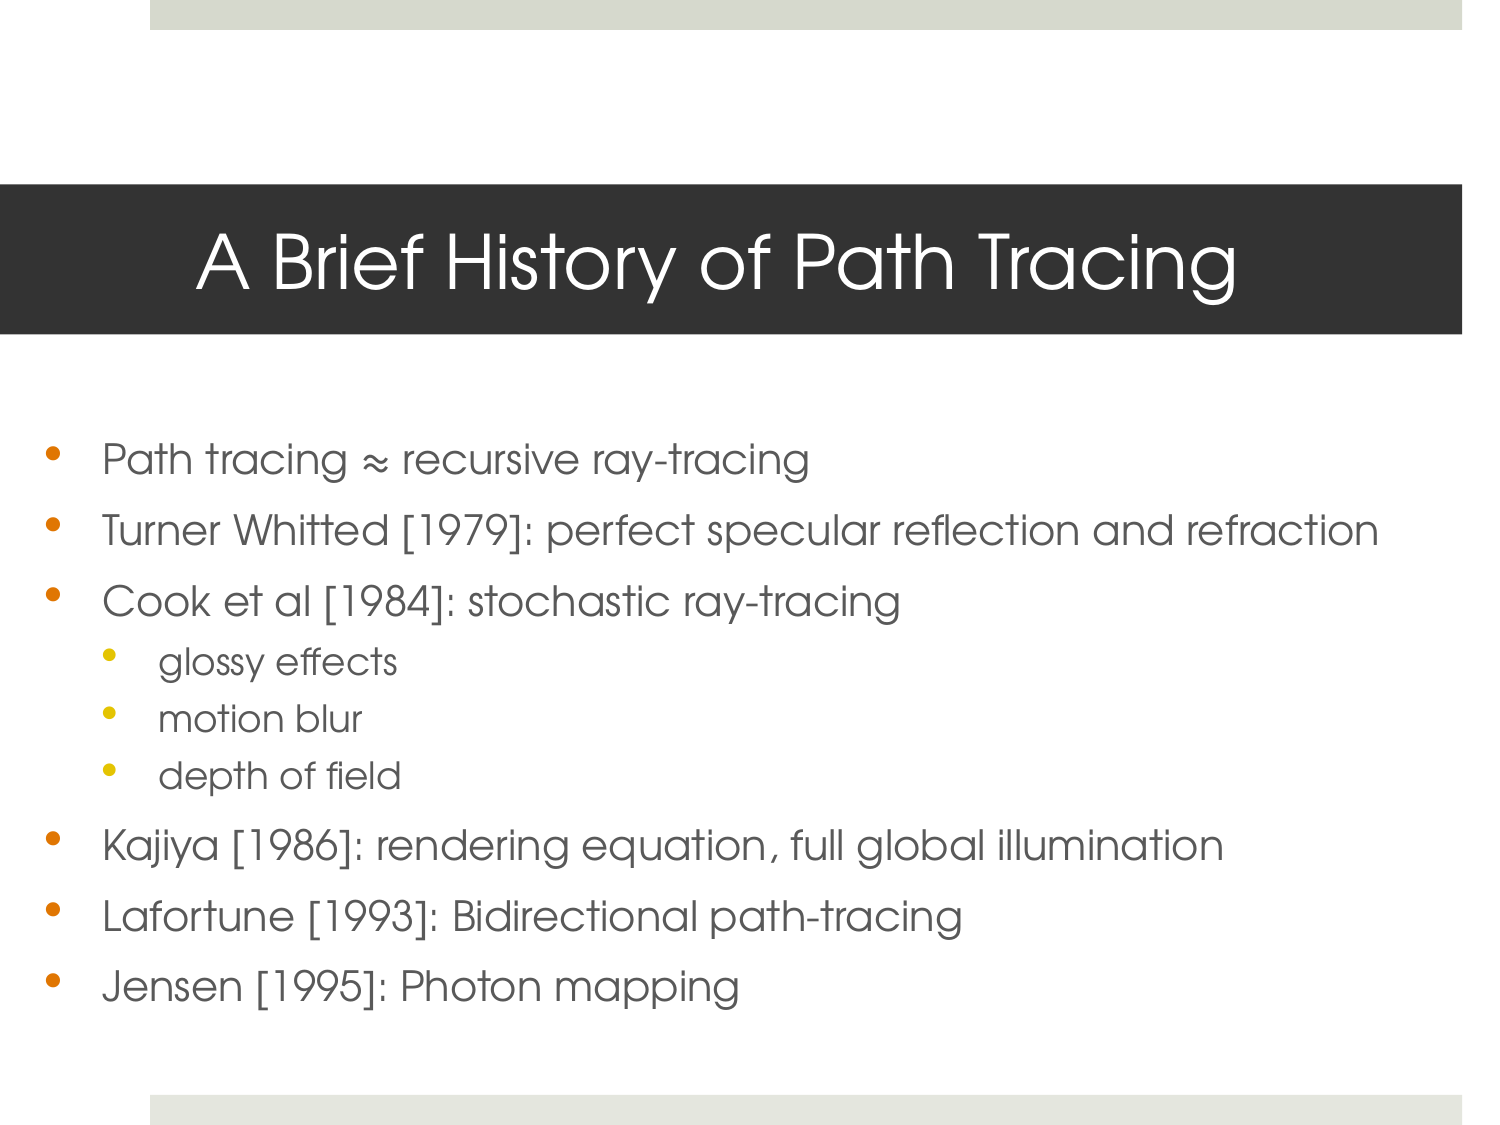

# A Brief History of Path Tracing
Path tracing ≈ recursive ray-tracing
Turner Whitted [1979]: perfect specular reflection and refraction
Cook et al [1984]: stochastic ray-tracing
glossy effects
motion blur
depth of field
Kajiya [1986]: rendering equation, full global illumination
Lafortune [1993]: Bidirectional path-tracing
Jensen [1995]: Photon mapping